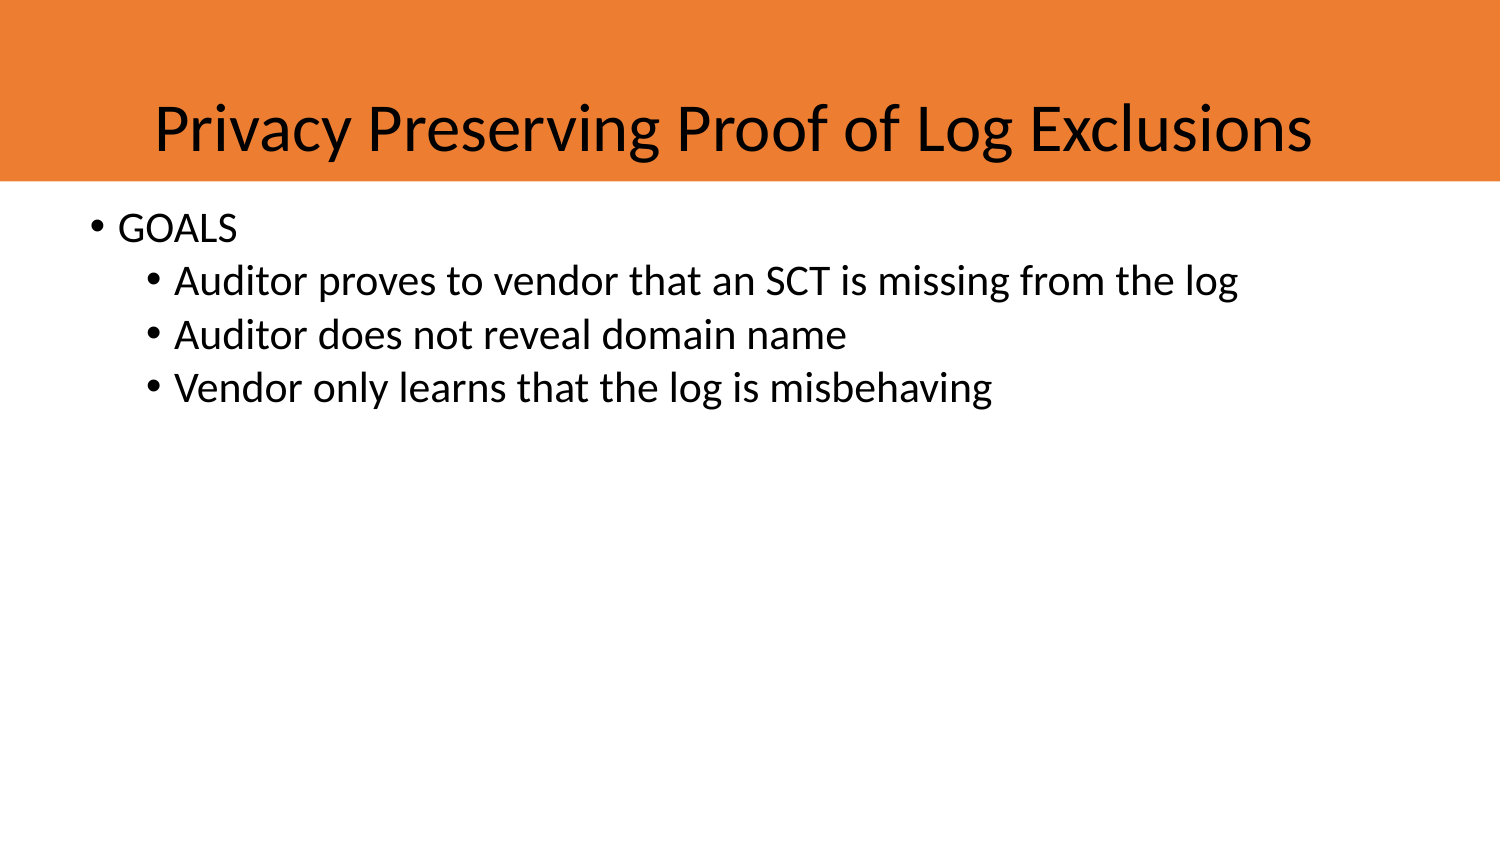

Privacy Preserving Proof of Log Exclusions
GOALS
Auditor proves to vendor that an SCT is missing from the log
Auditor does not reveal domain name
Vendor only learns that the log is misbehaving